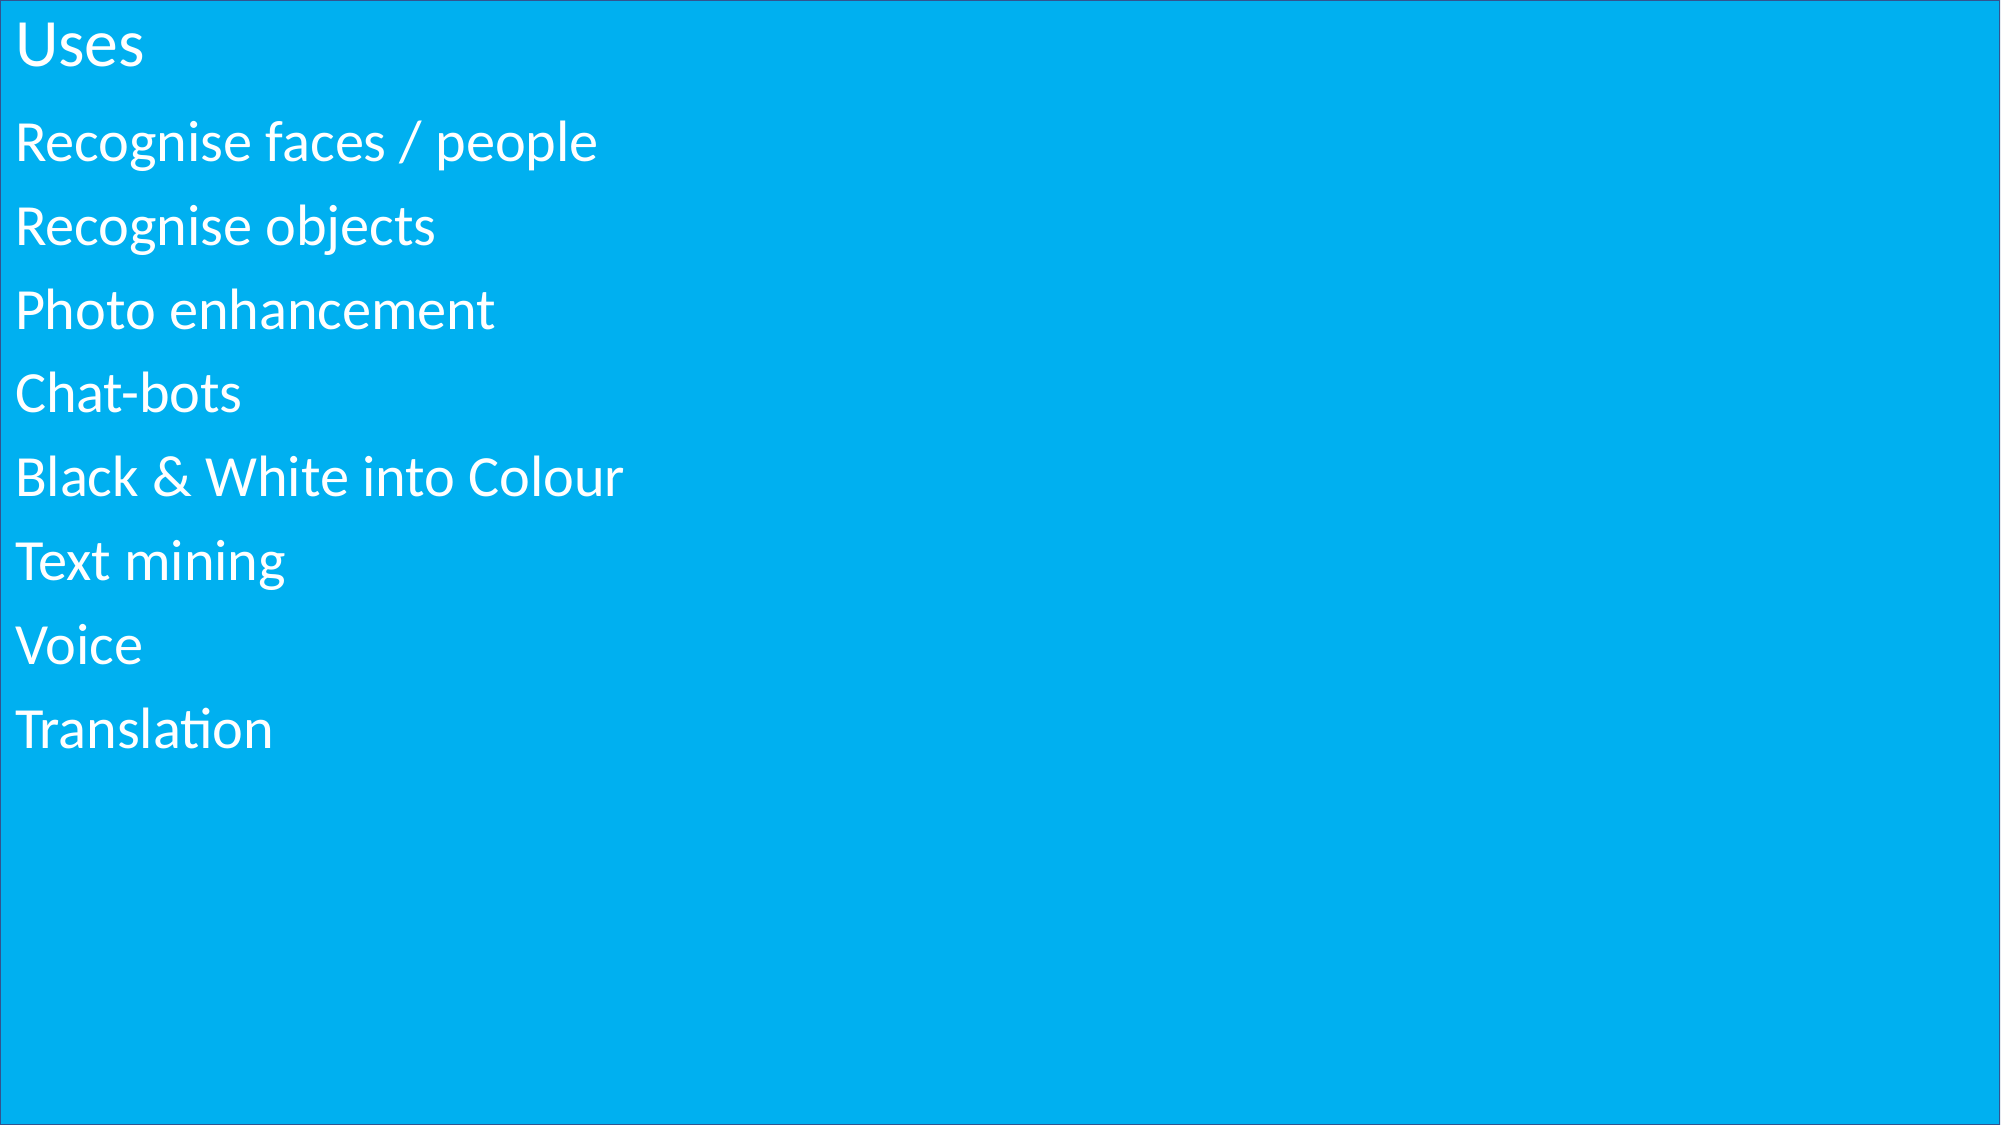

# Uses
Recognise faces / people
Recognise objects
Photo enhancement
Chat-bots
Black & White into Colour
Text mining
Voice
Translation